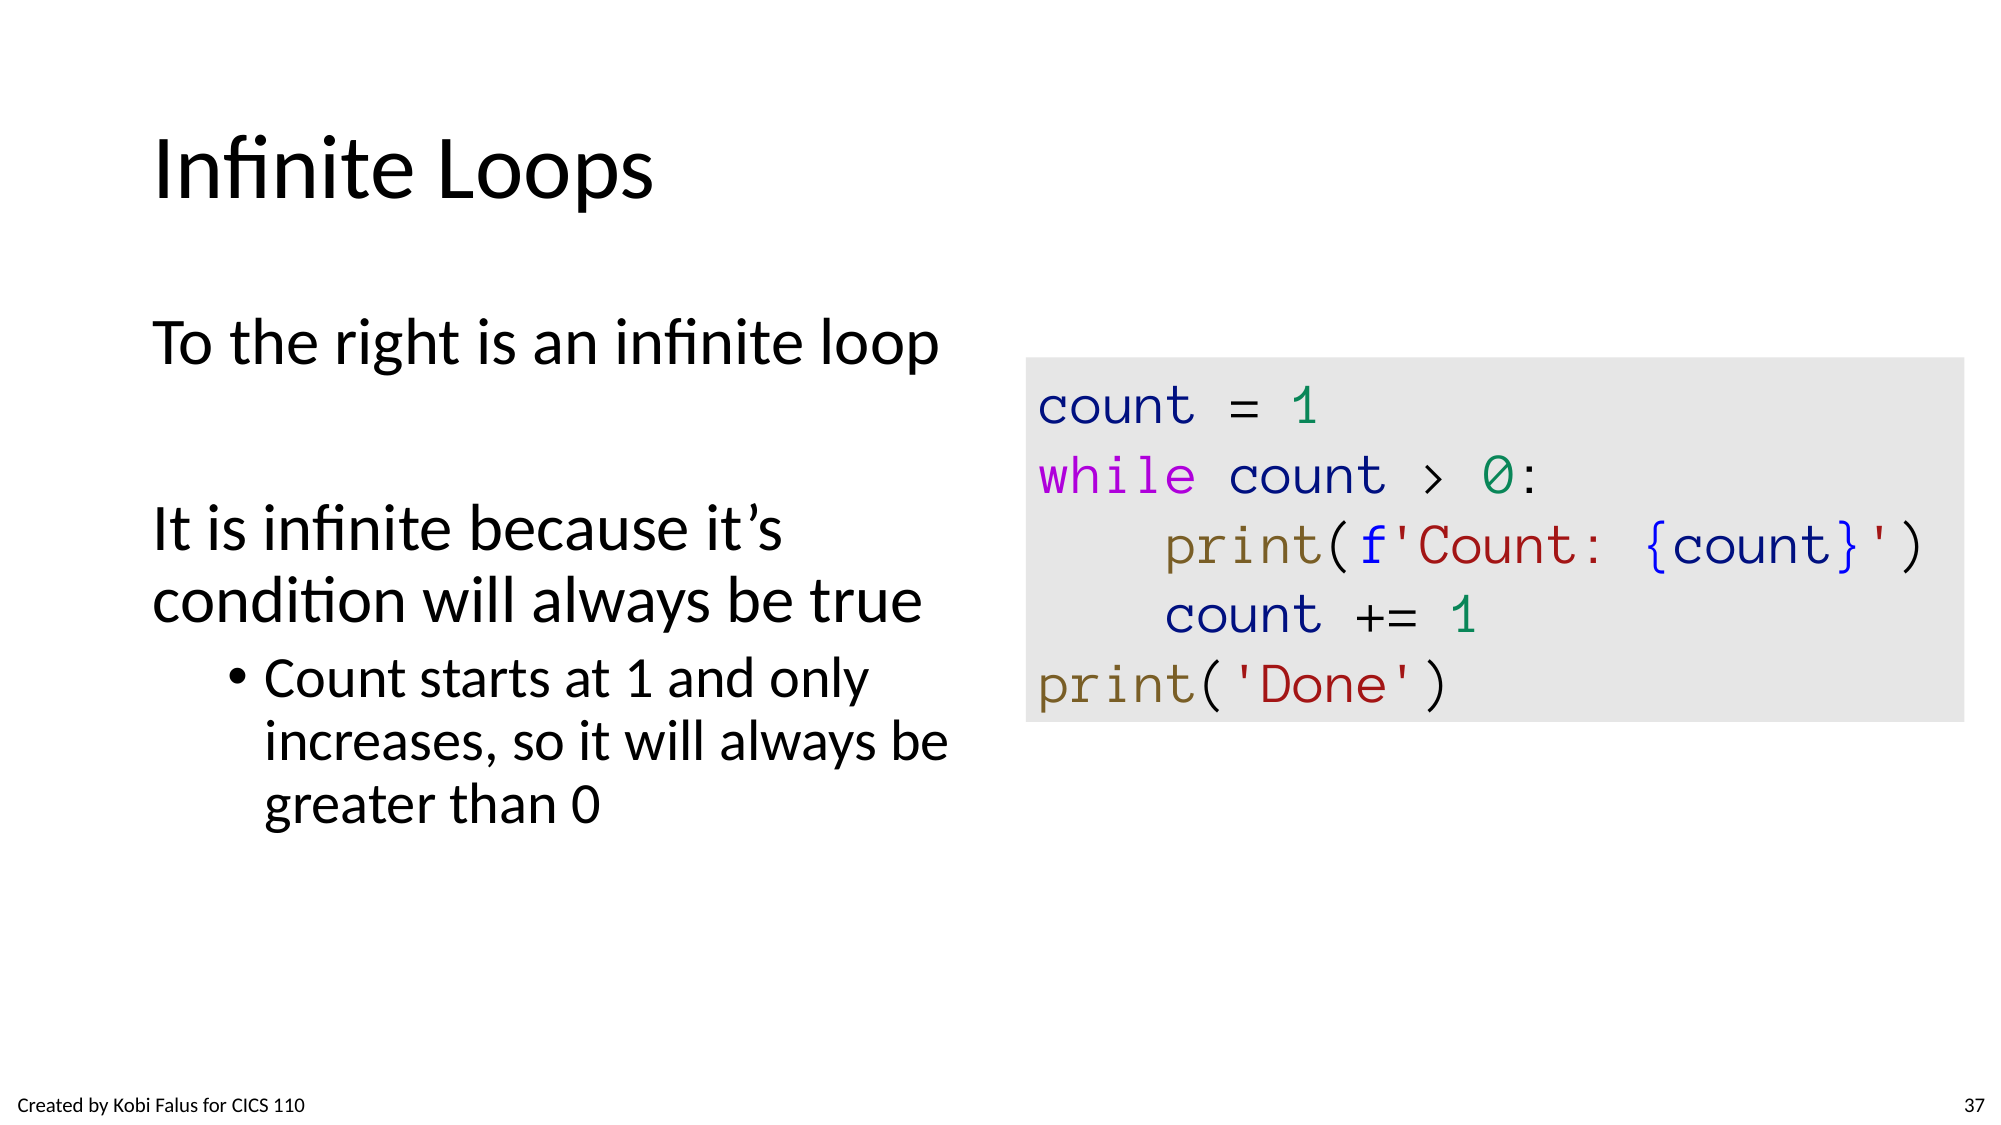

# Infinite Loops
To the right is an infinite loop

It is infinite because it’s condition will always be true
Count starts at 1 and only increases, so it will always be greater than 0
count = 1
while count > 0:
    print(f'Count: {count}')
    count += 1
print('Done')